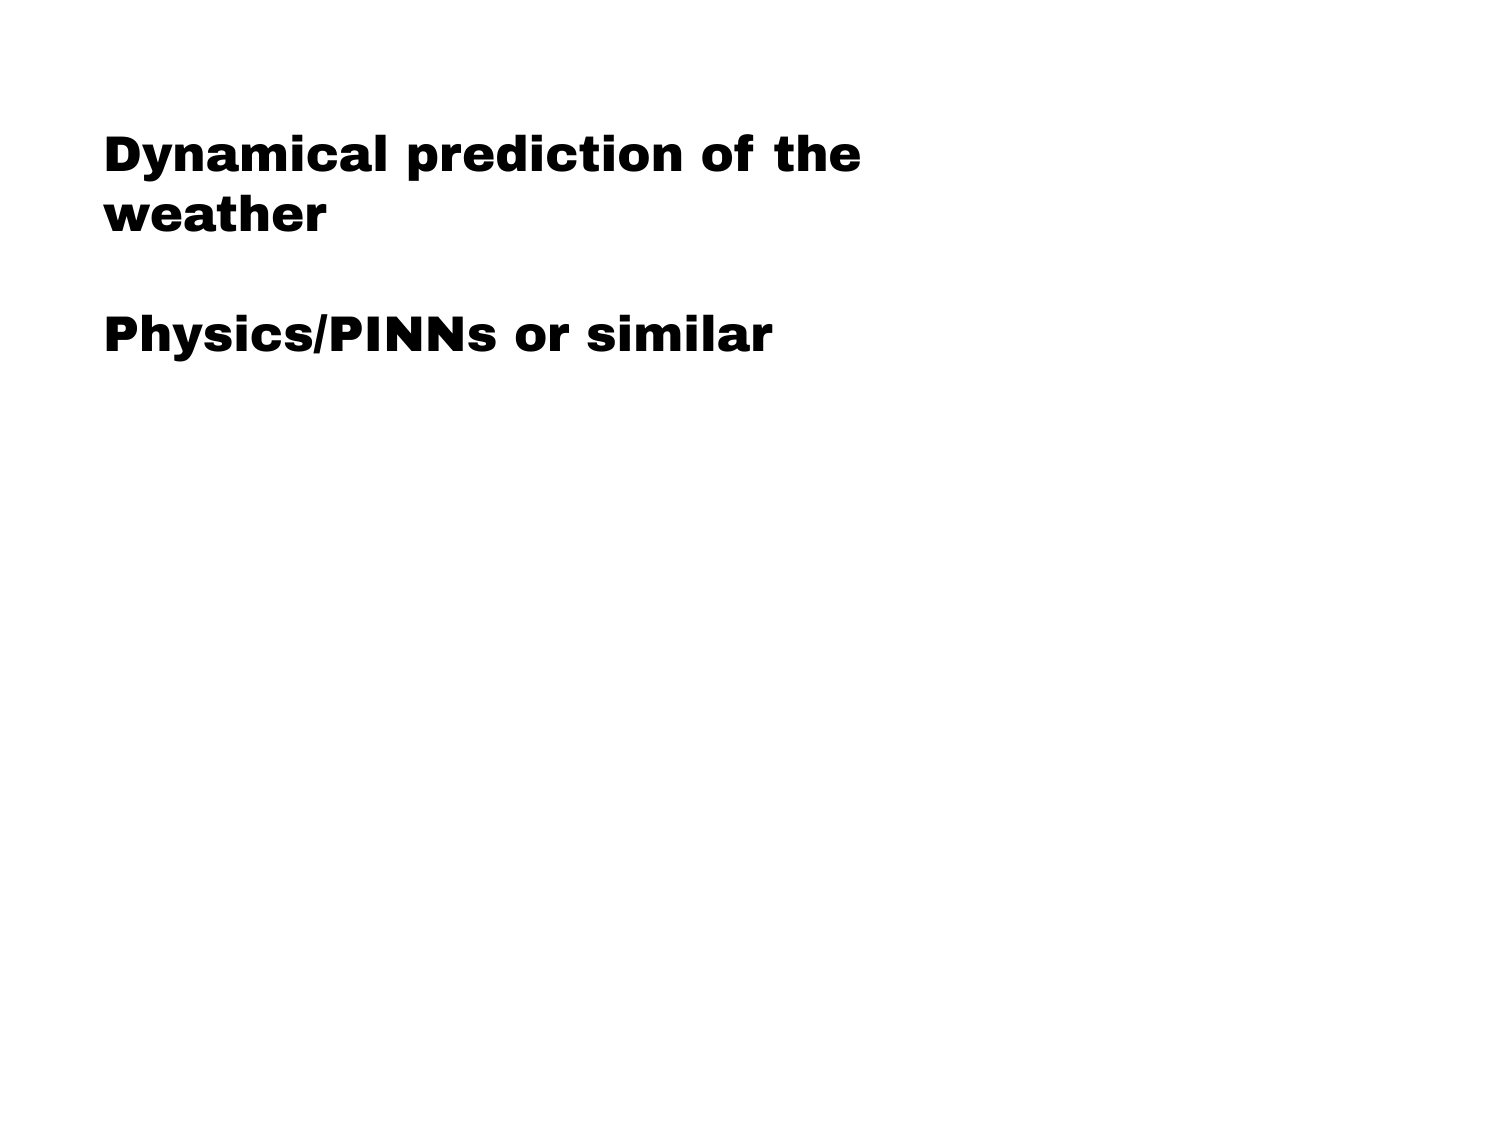

Dynamical prediction of the weather

Physics/PINNs or similar